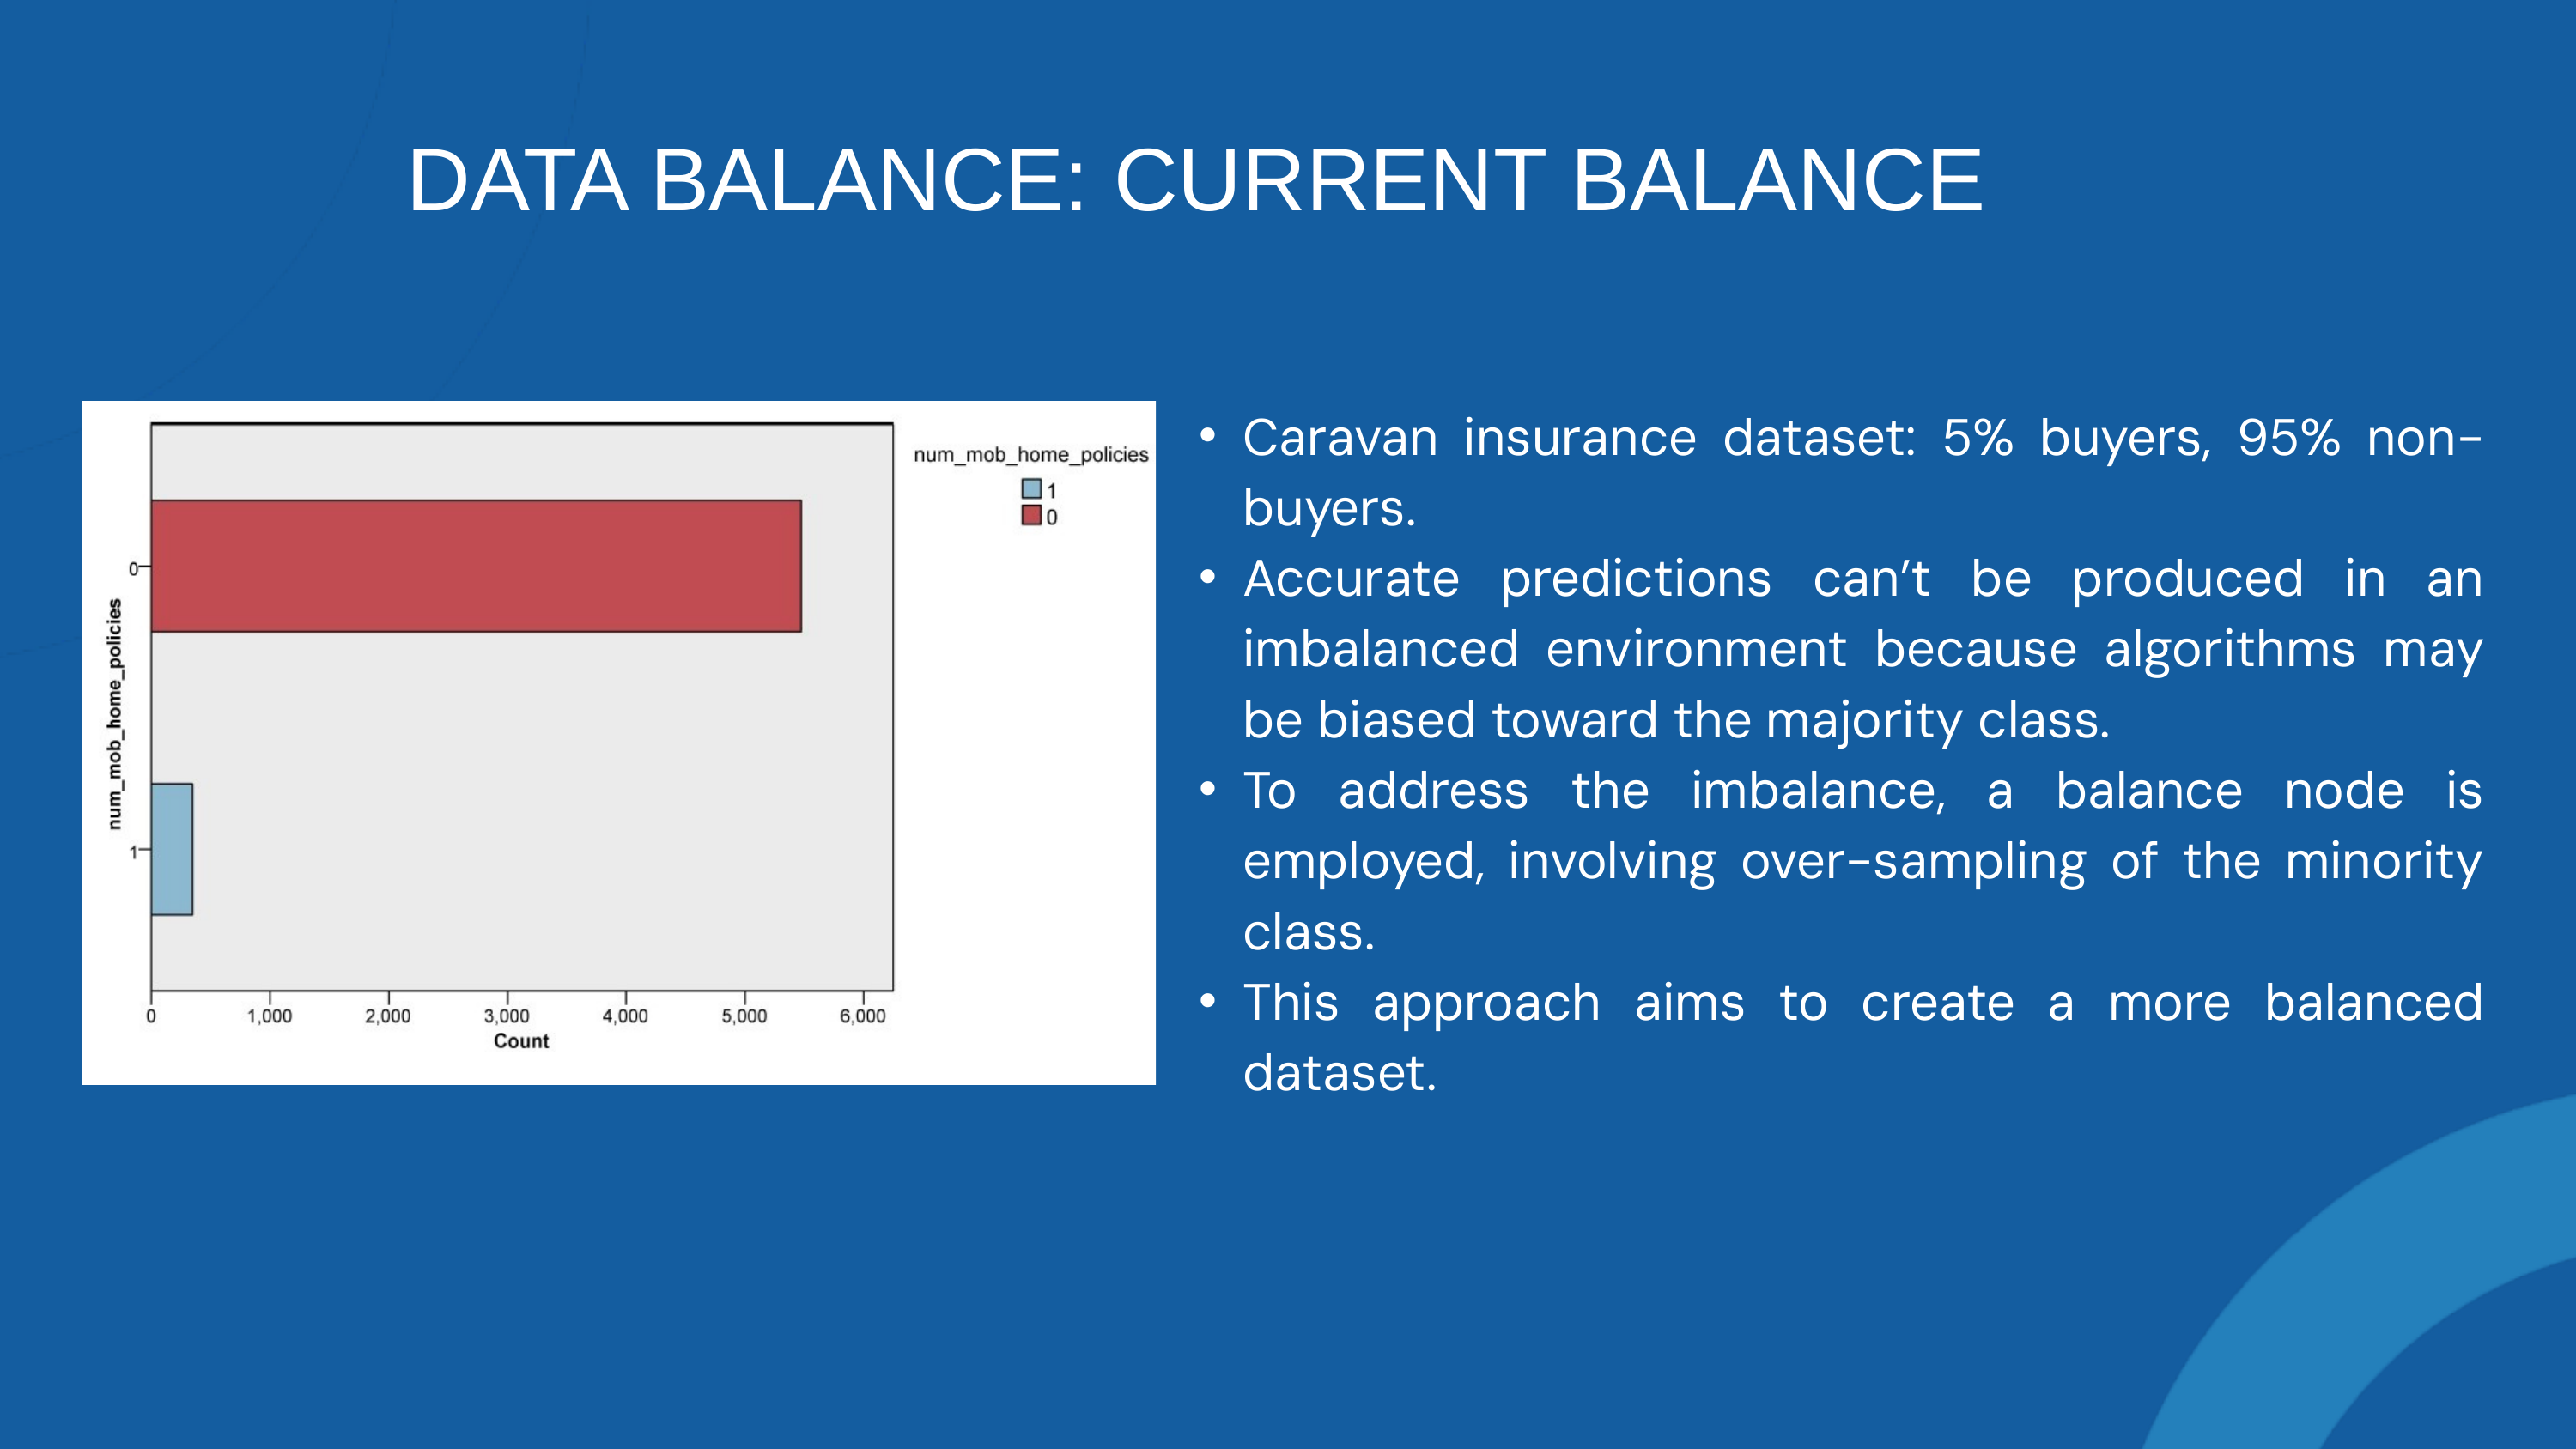

DATA BALANCE: CURRENT BALANCE
Caravan insurance dataset: 5% buyers, 95% non-buyers.
Accurate predictions can’t be produced in an imbalanced environment because algorithms may be biased toward the majority class.
To address the imbalance, a balance node is employed, involving over-sampling of the minority class.
This approach aims to create a more balanced dataset.